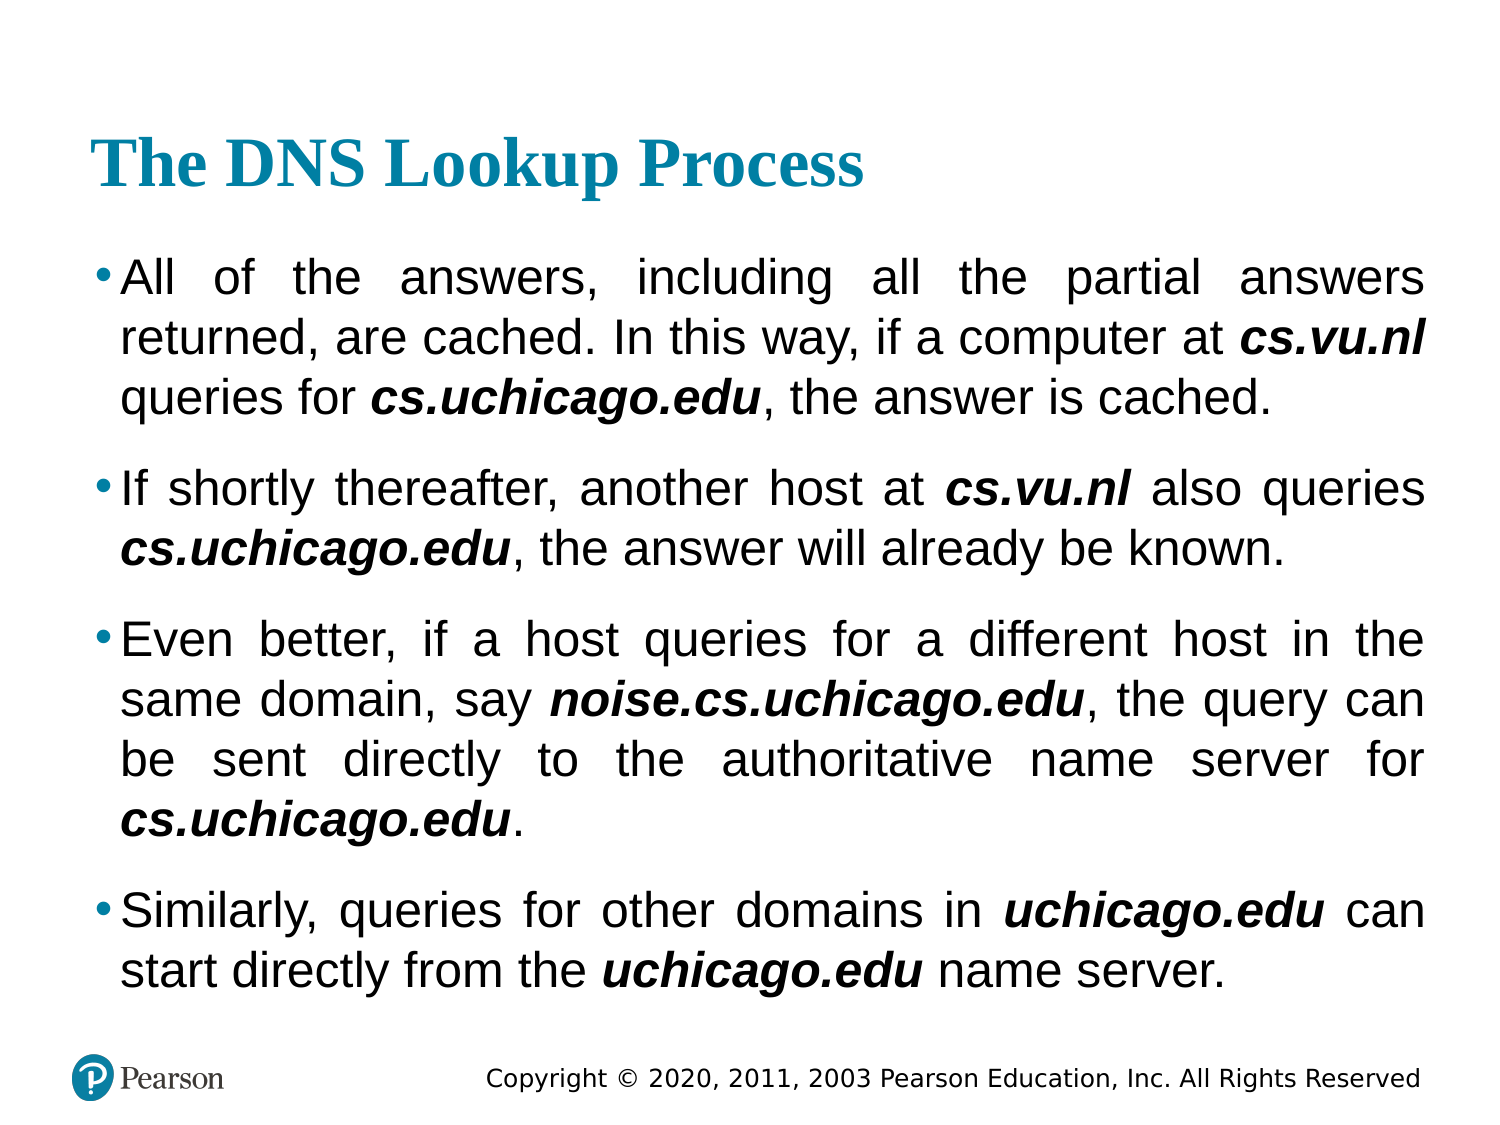

# The DNS Lookup Process
All of the answers, including all the partial answers returned, are cached. In this way, if a computer at cs.vu.nl queries for cs.uchicago.edu, the answer is cached.
If shortly thereafter, another host at cs.vu.nl also queries cs.uchicago.edu, the answer will already be known.
Even better, if a host queries for a different host in the same domain, say noise.cs.uchicago.edu, the query can be sent directly to the authoritative name server for cs.uchicago.edu.
Similarly, queries for other domains in uchicago.edu can start directly from the uchicago.edu name server.